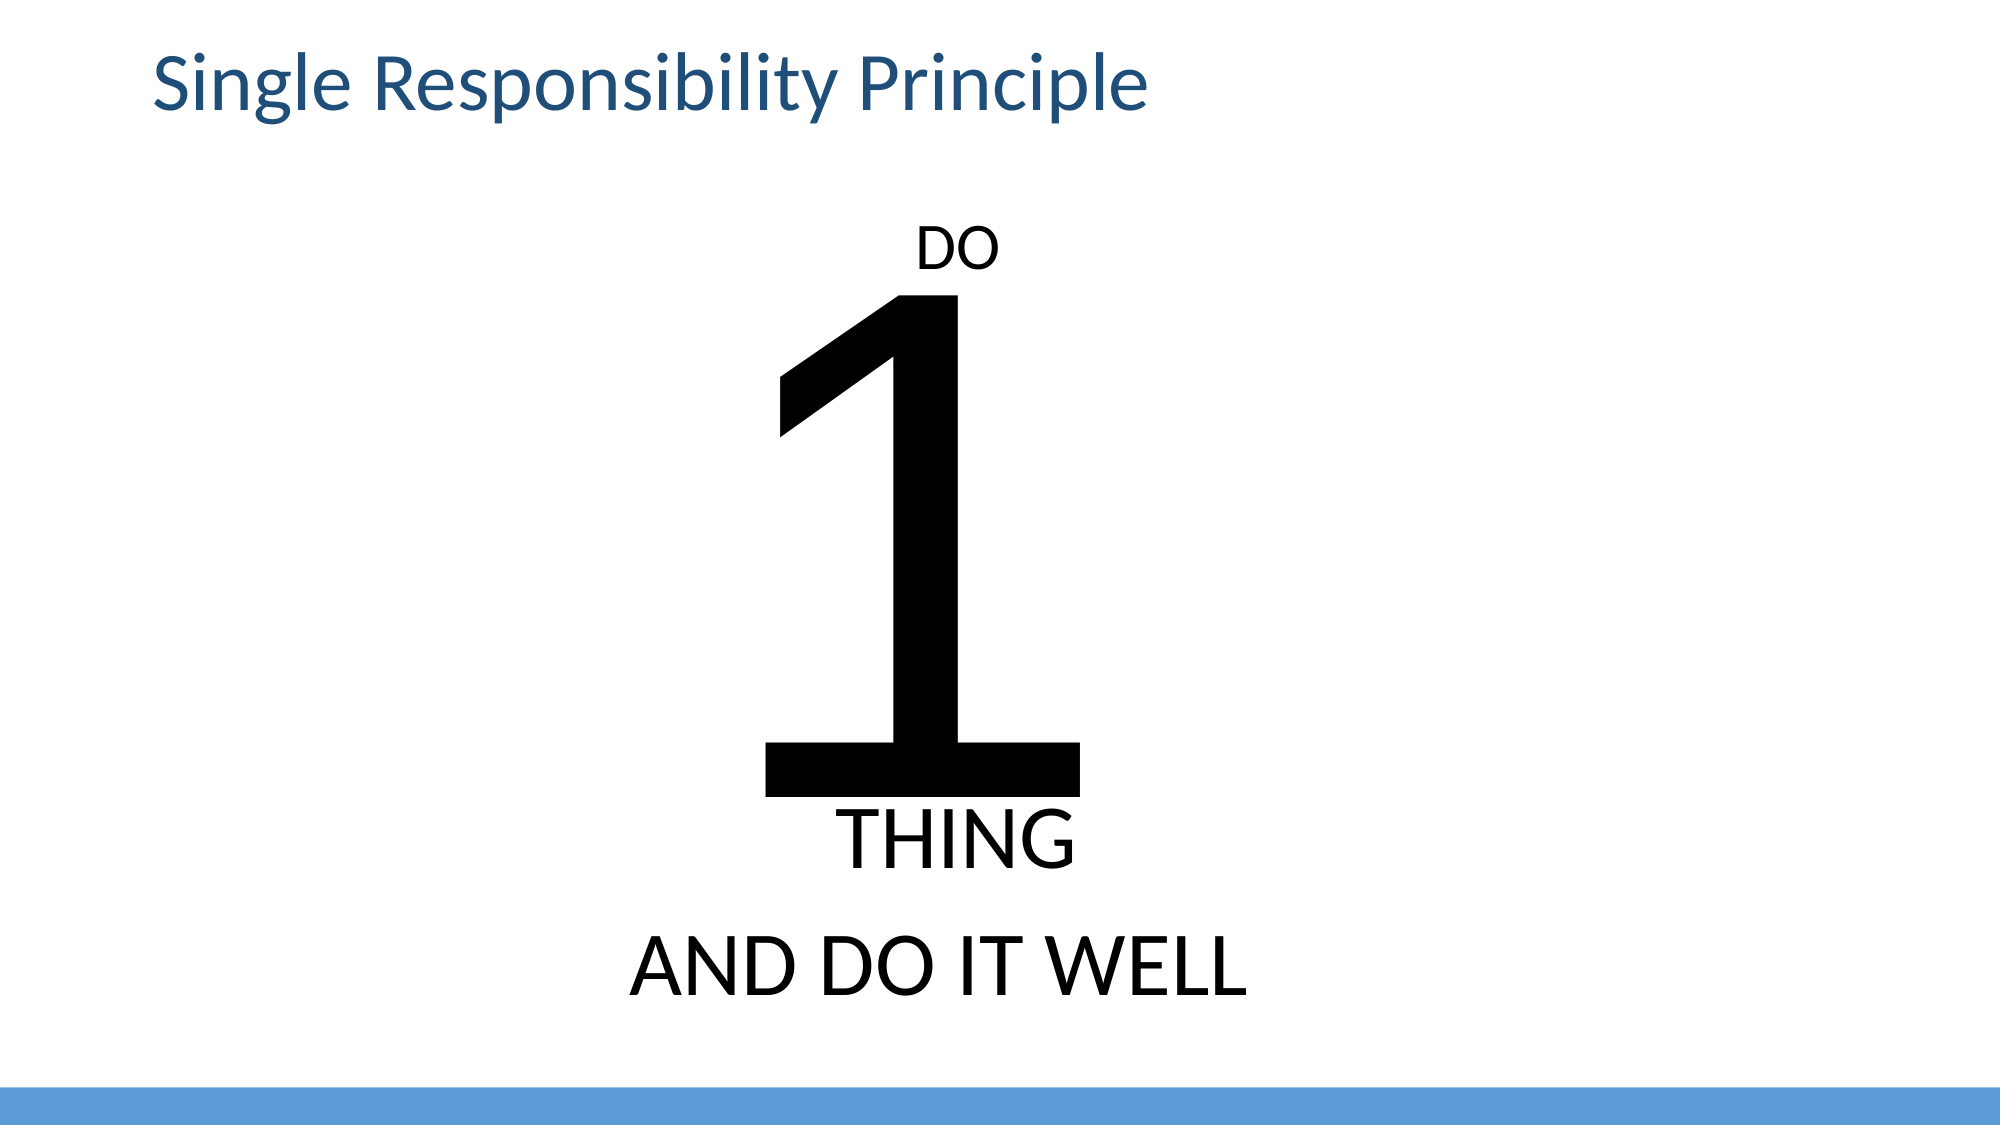

# Single Responsibility Principle
1
DO
THING
AND DO IT WELL